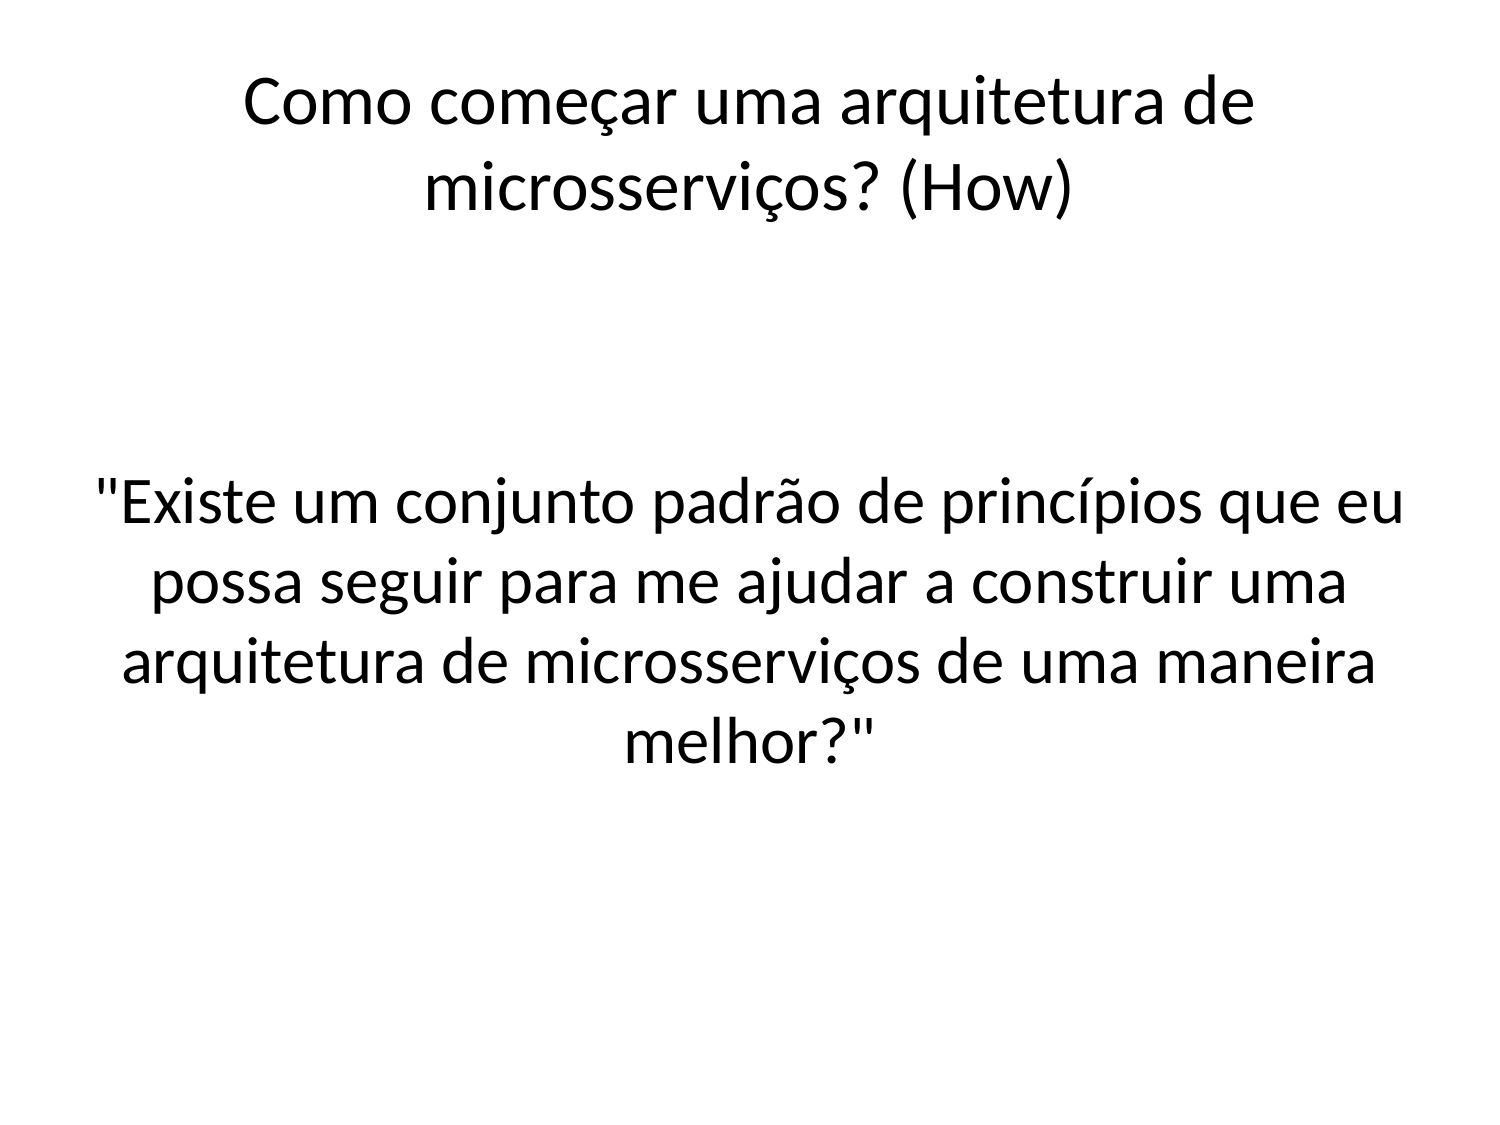

# Como começar uma arquitetura de microsserviços? (How)

"Existe um conjunto padrão de princípios que eu possa seguir para me ajudar a construir uma arquitetura de microsserviços de uma maneira melhor?"